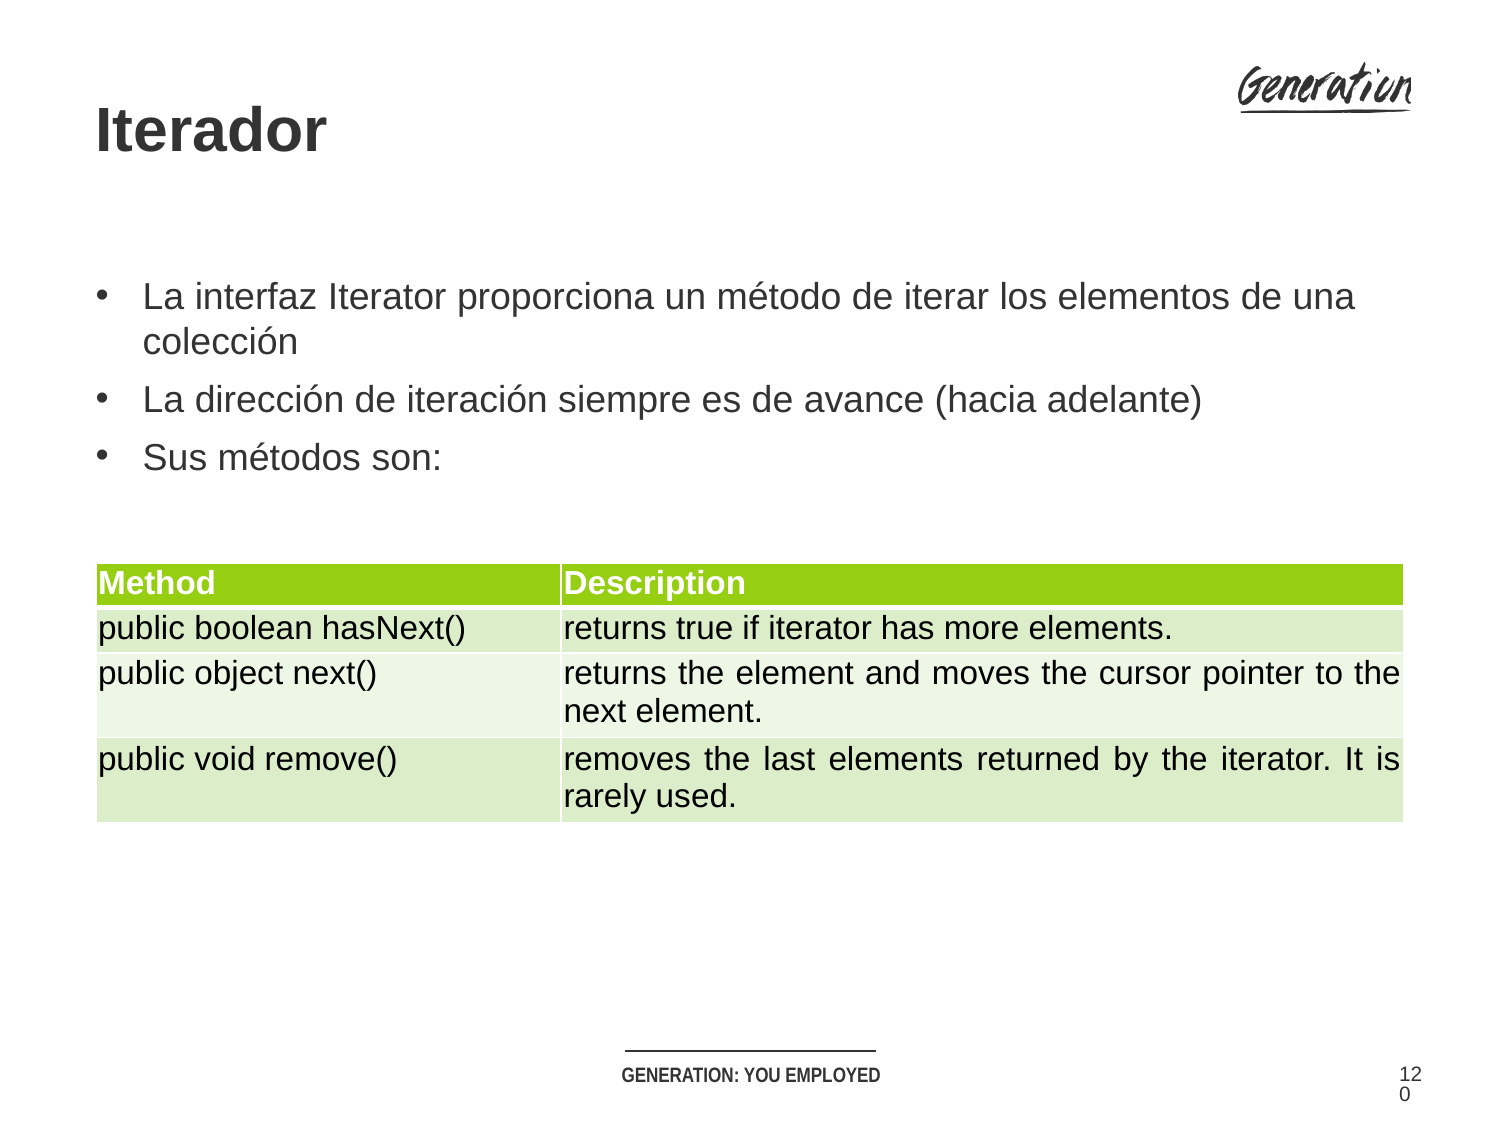

Iterador
La interfaz Iterator proporciona un método de iterar los elementos de una colección
La dirección de iteración siempre es de avance (hacia adelante)
Sus métodos son:

| Method | Description |
| --- | --- |
| public boolean hasNext() | returns true if iterator has more elements. |
| public object next() | returns the element and moves the cursor pointer to the next element. |
| public void remove() | removes the last elements returned by the iterator. It is rarely used. |